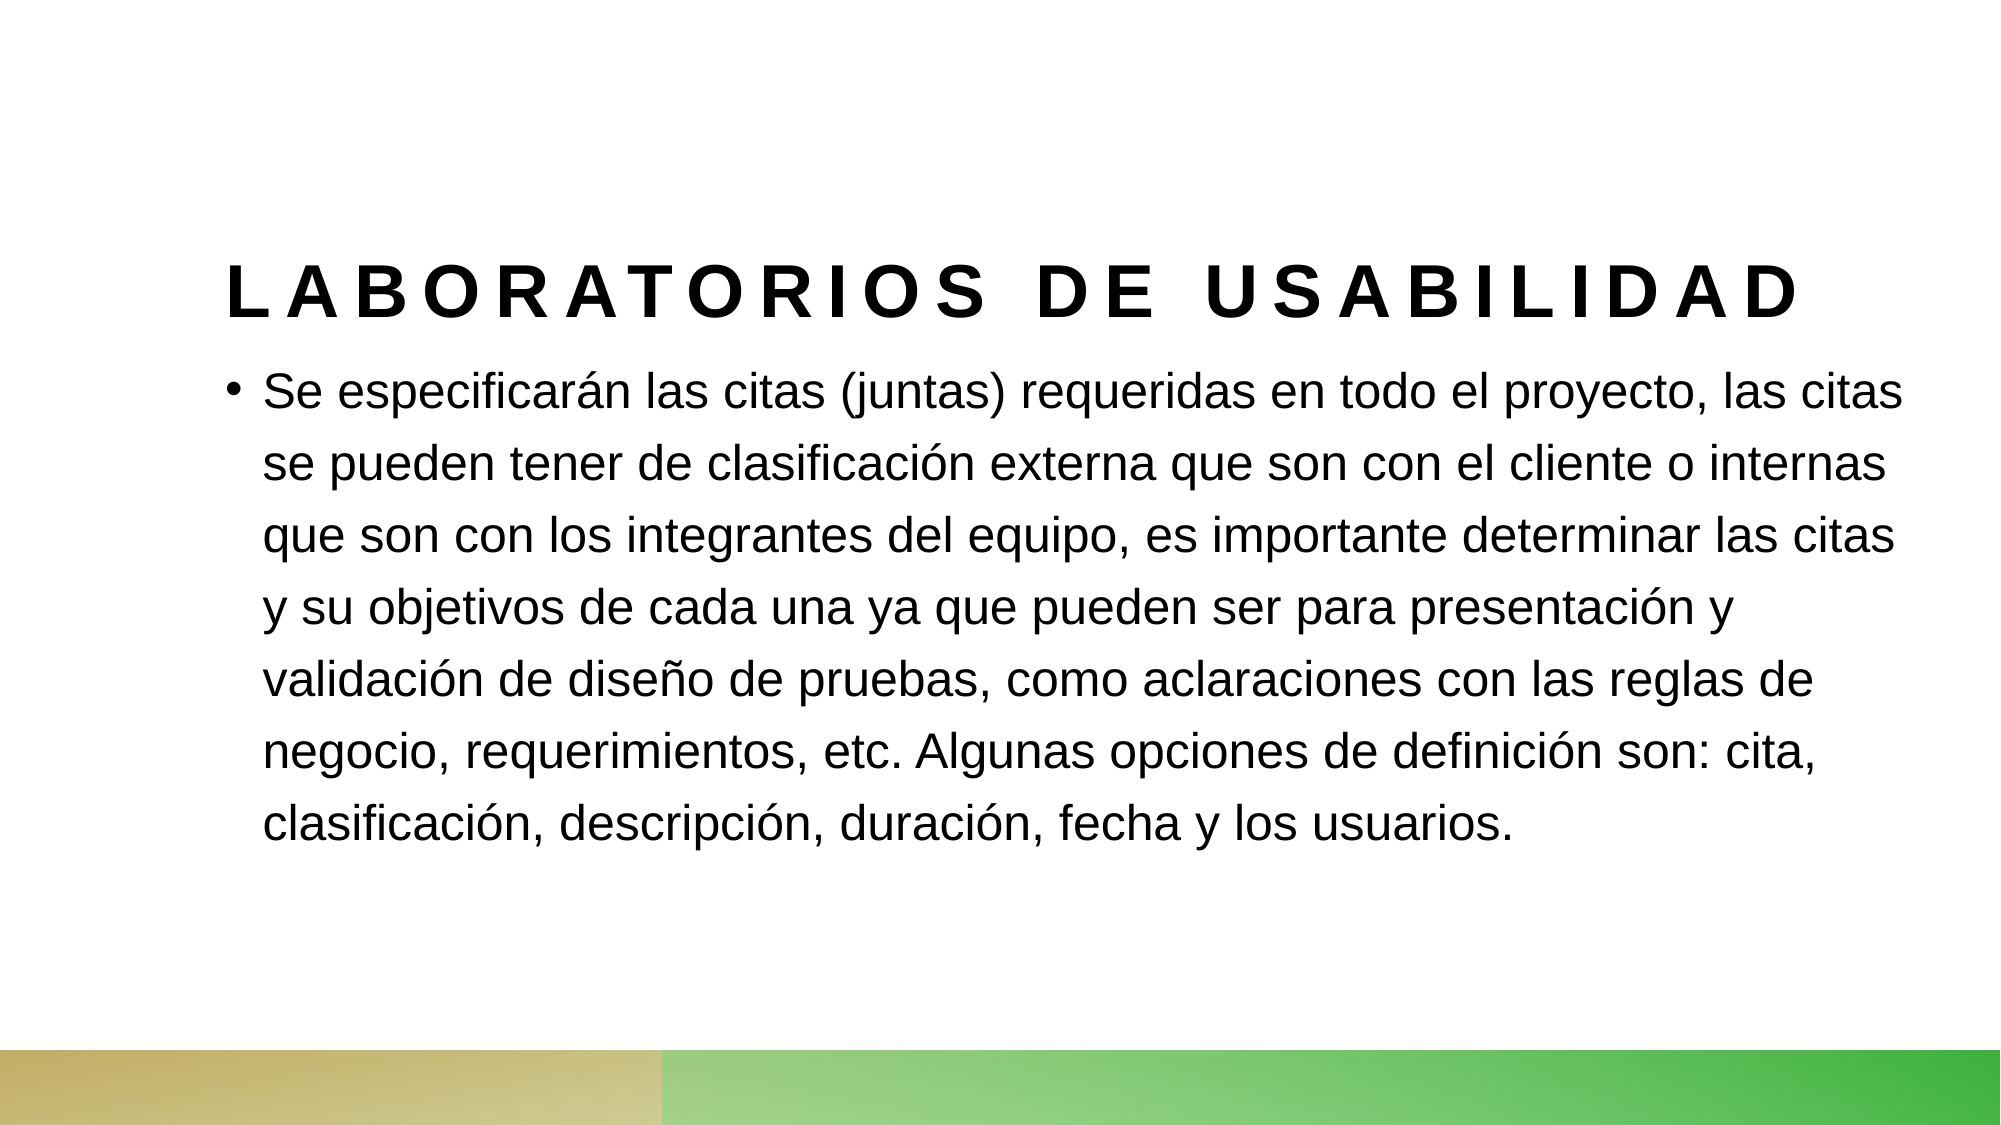

# Laboratorios de usabilidad
Se especificarán las citas (juntas) requeridas en todo el proyecto, las citas se pueden tener de clasificación externa que son con el cliente o internas que son con los integrantes del equipo, es importante determinar las citas y su objetivos de cada una ya que pueden ser para presentación y validación de diseño de pruebas, como aclaraciones con las reglas de negocio, requerimientos, etc. Algunas opciones de definición son: cita, clasificación, descripción, duración, fecha y los usuarios.